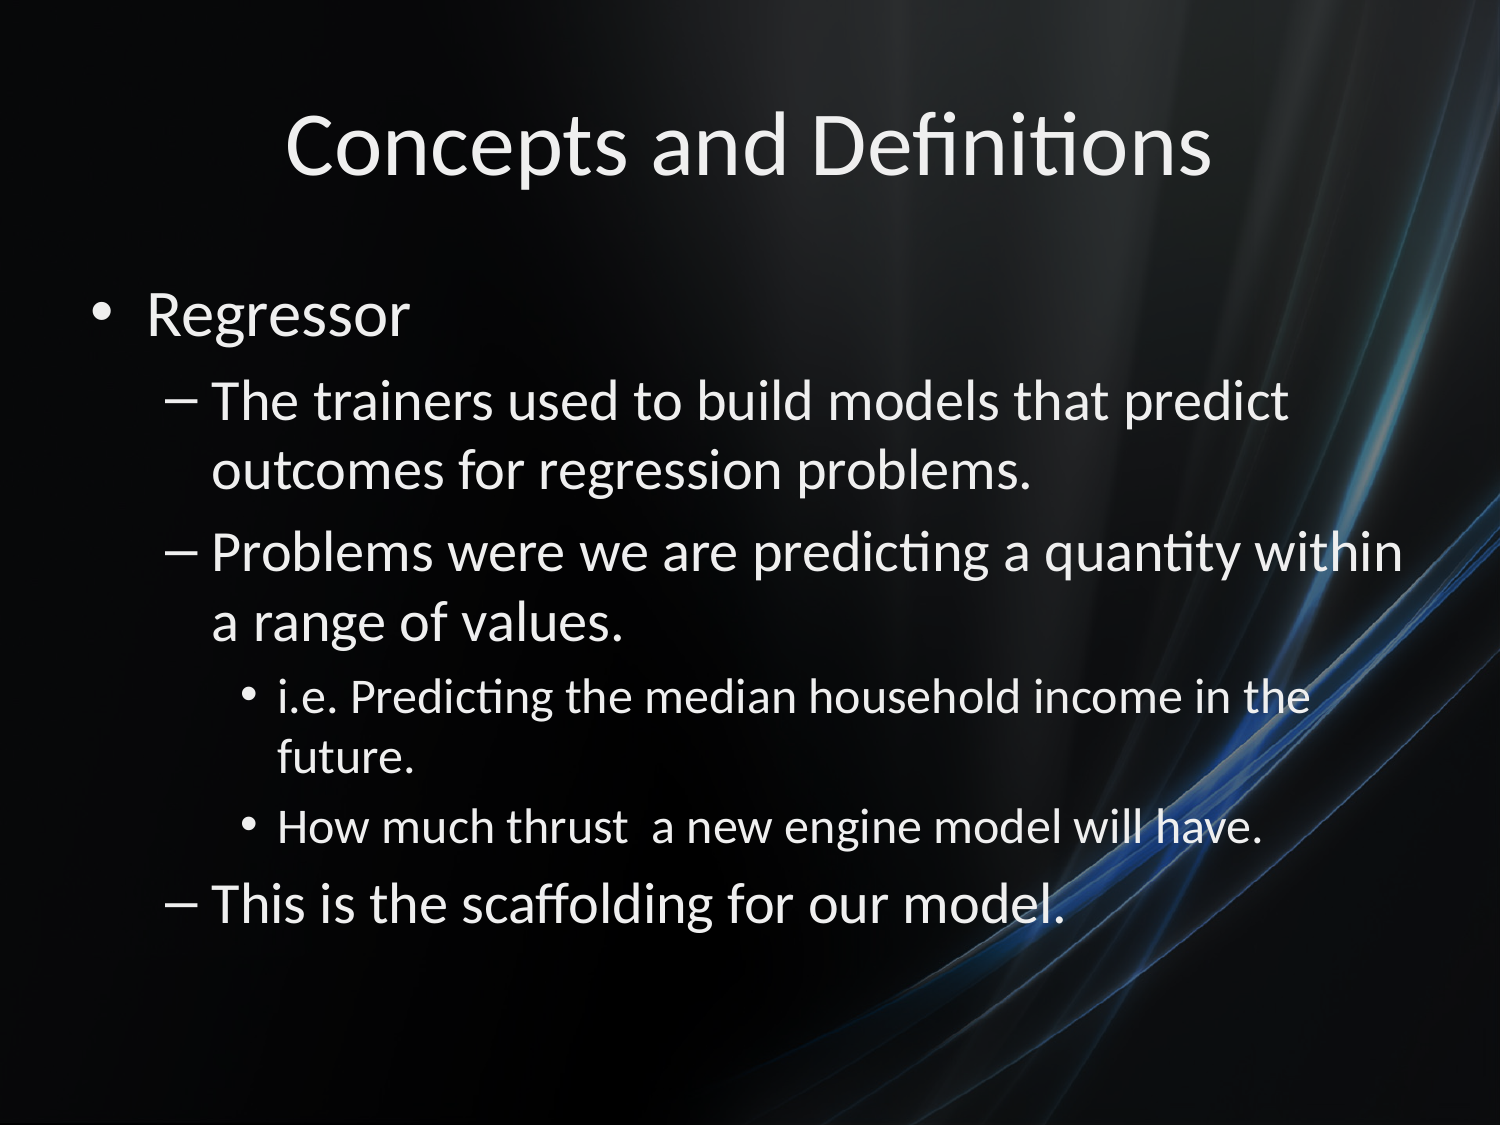

# Concepts and Definitions
Regressor
The trainers used to build models that predict outcomes for regression problems.
Problems were we are predicting a quantity within a range of values.
i.e. Predicting the median household income in the future.
How much thrust  a new engine model will have.
This is the scaffolding for our model.